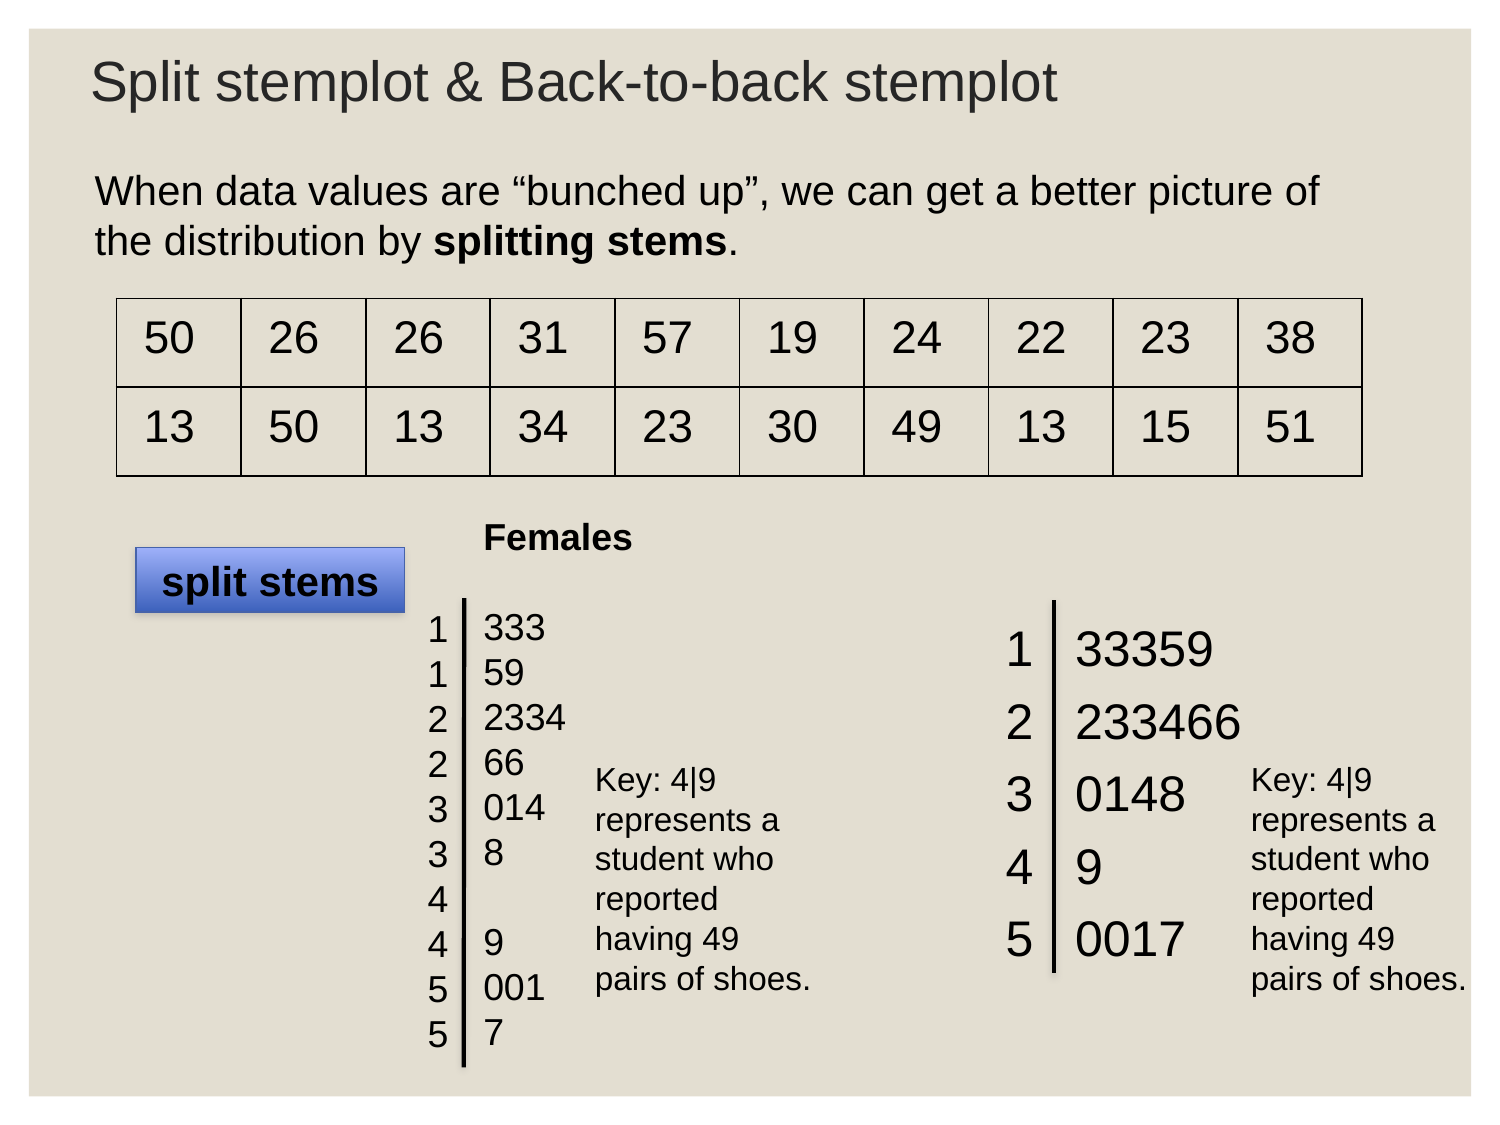

# Split stemplot & Back-to-back stemplot
When data values are “bunched up”, we can get a better picture of the distribution by splitting stems.
| 50 | 26 | 26 | 31 | 57 | 19 | 24 | 22 | 23 | 38 |
| --- | --- | --- | --- | --- | --- | --- | --- | --- | --- |
| 13 | 50 | 13 | 34 | 23 | 30 | 49 | 13 | 15 | 51 |
Females

333
59
2334
66
014
8

9
001
7
split stems
1
1
2
2
3
3
4
4
5
5
1   33359
2   233466
3   0148
4   9
5   0017
Key: 4|9 represents a student who reported having 49 pairs of shoes.
Key: 4|9 represents a student who reported having 49 pairs of shoes.